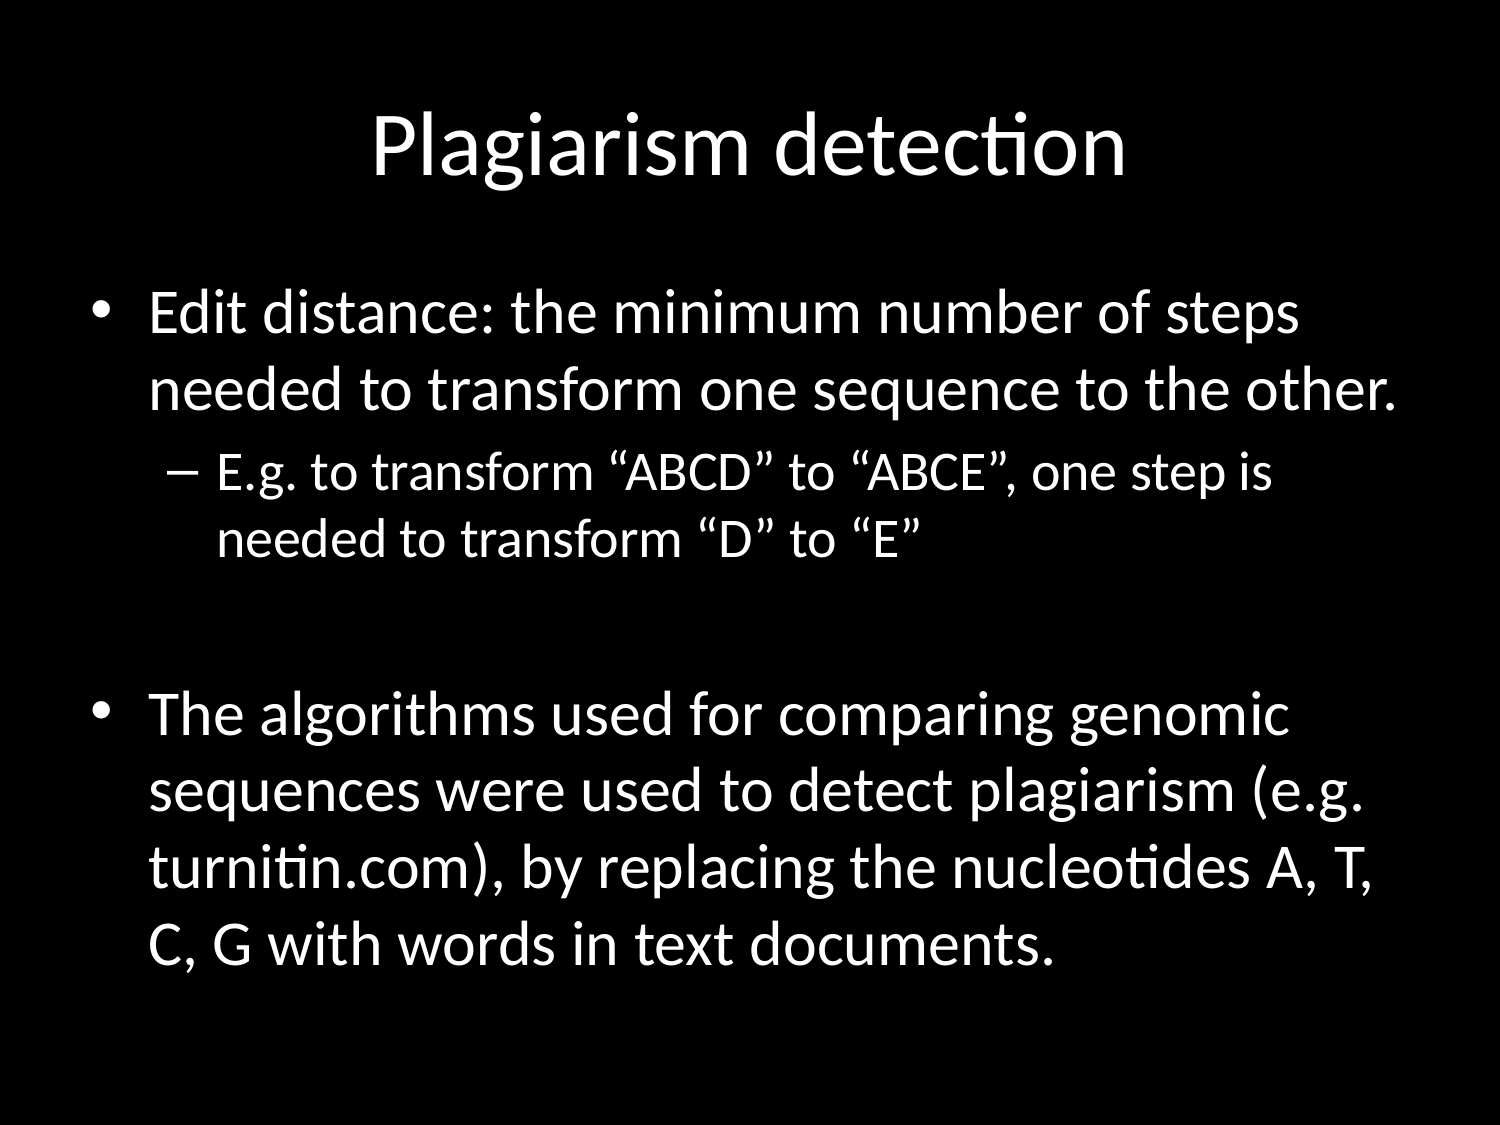

# Plagiarism detection
Edit distance: the minimum number of steps needed to transform one sequence to the other.
E.g. to transform “ABCD” to “ABCE”, one step is needed to transform “D” to “E”

The algorithms used for comparing genomic  sequences were used to detect plagiarism (e.g. turnitin.com), by replacing the nucleotides A, T, C, G with words in text documents.